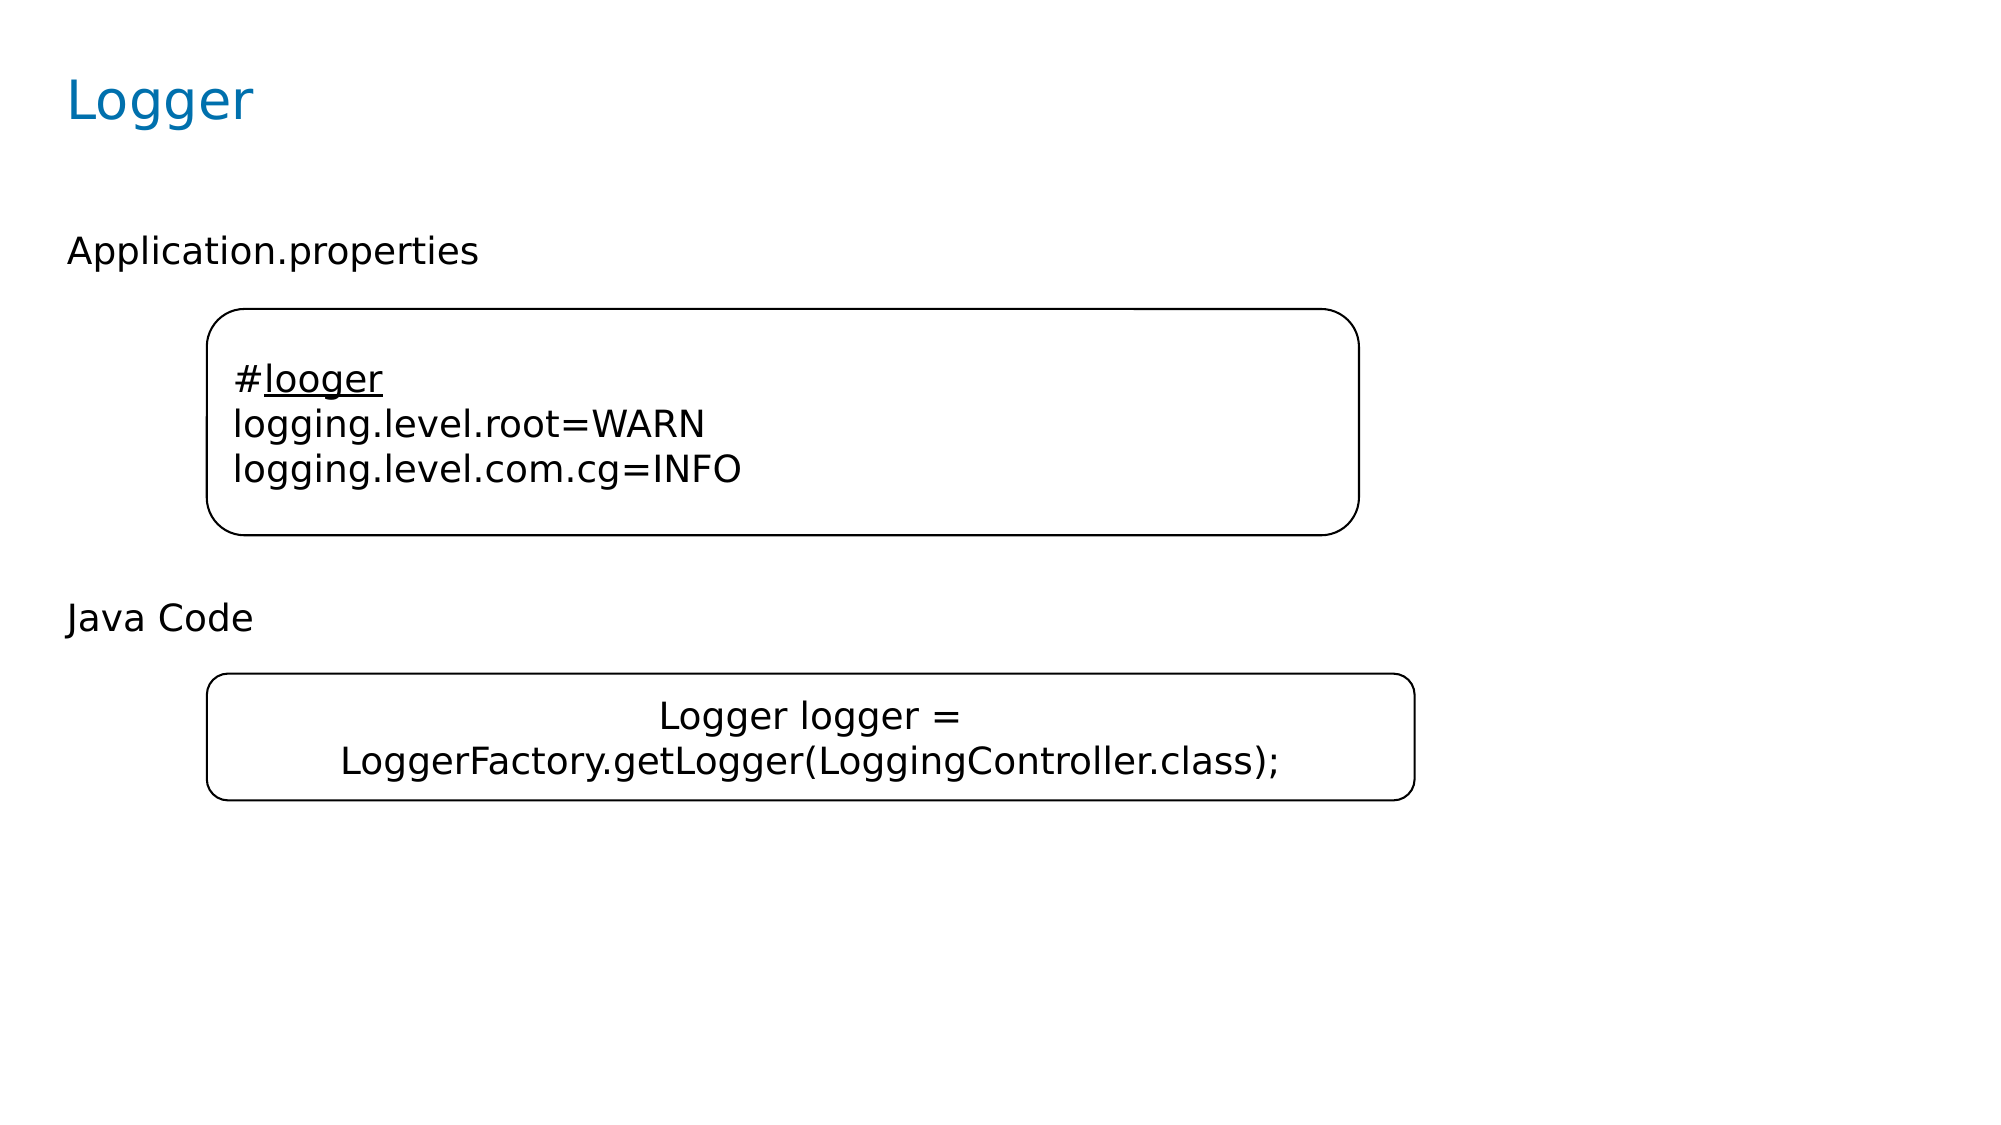

# Logger
Application.properties

Java Code
#looger
logging.level.root=WARN
logging.level.com.cg=INFO
Logger logger = LoggerFactory.getLogger(LoggingController.class);